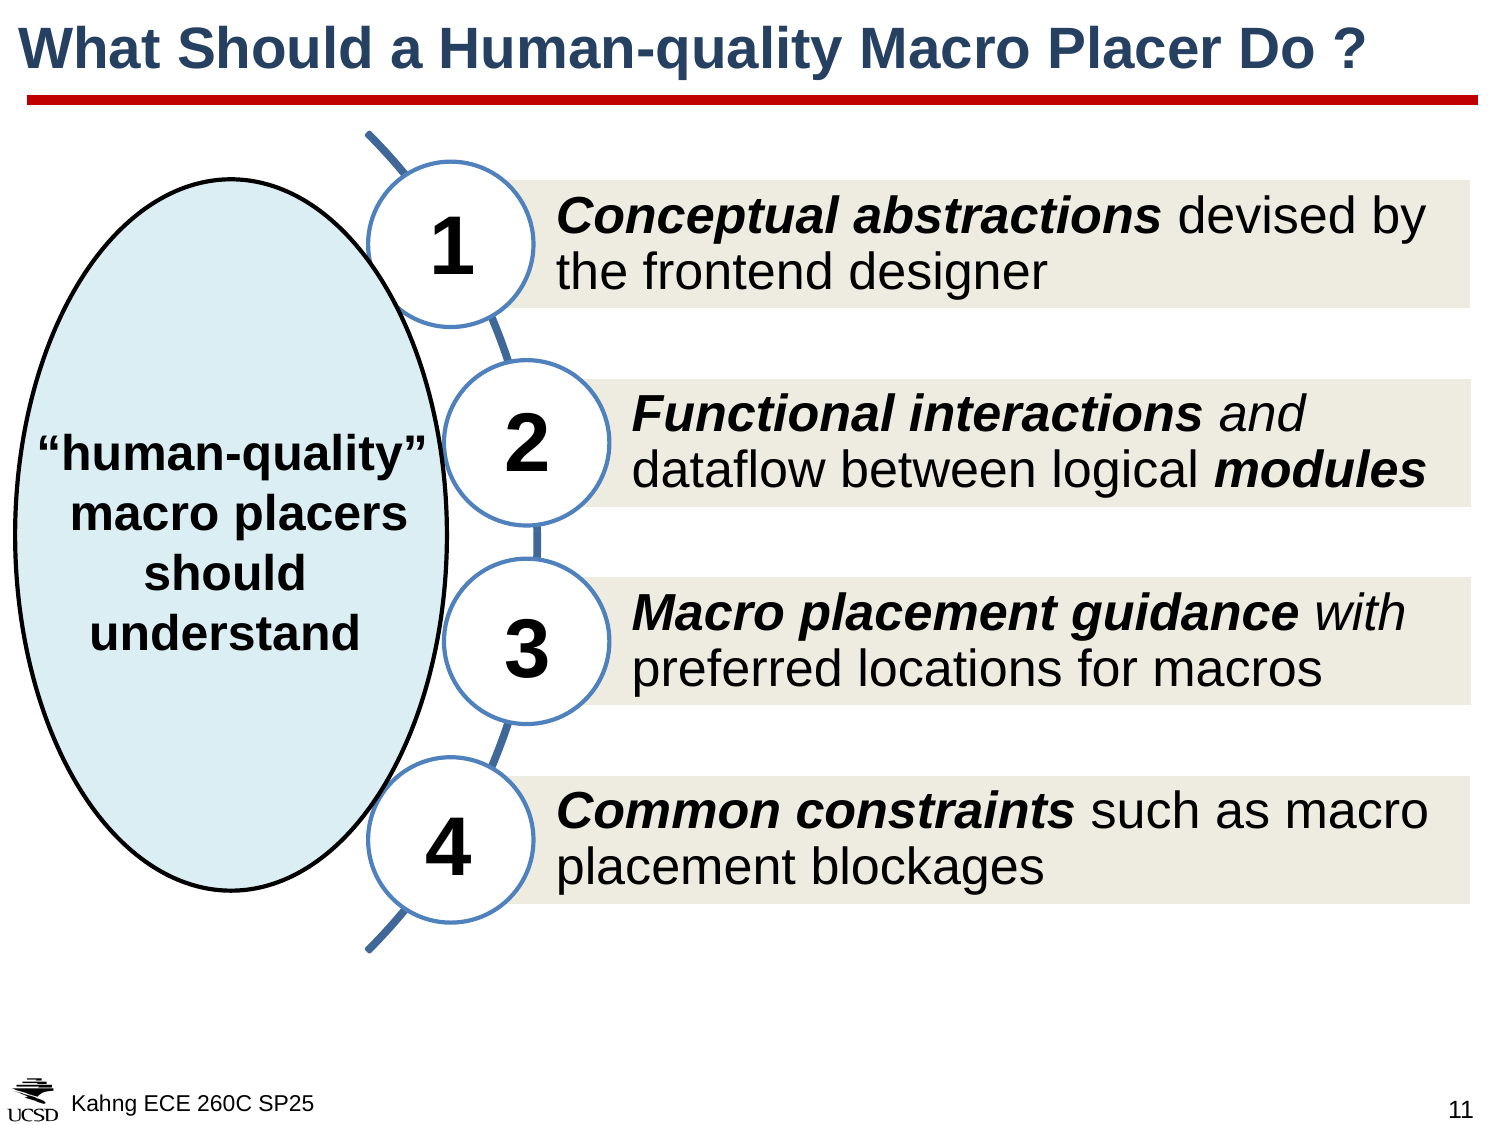

# What Should a Human-quality Macro Placer Do ?
Conceptual abstractions devised by the frontend designer
Functional interactions and dataflow between logical modules
Macro placement guidance with preferred locations for macros
Common constraints such as macro placement blockages

1
2
“human-quality”
 macro placers
should
understand
3
4
Kahng ECE 260C SP25